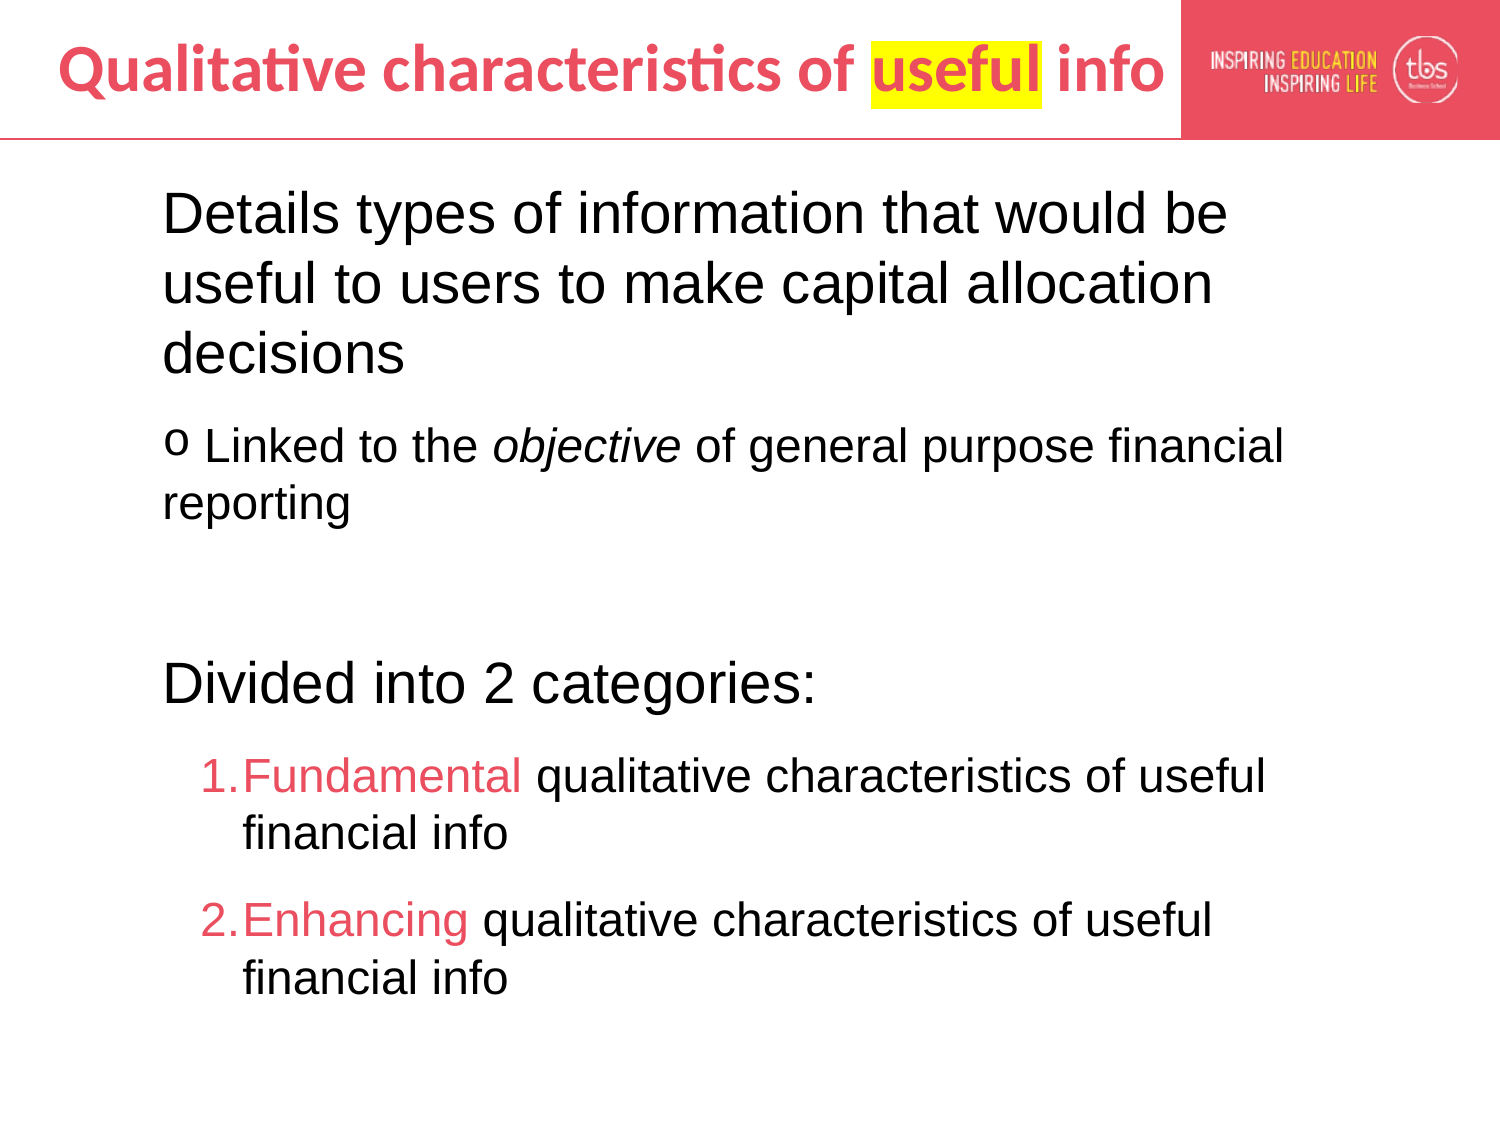

# Qualitative characteristics of useful info
Details types of information that would be useful to users to make capital allocation decisions
 Linked to the objective of general purpose financial reporting

Divided into 2 categories:
Fundamental qualitative characteristics of useful financial info
Enhancing qualitative characteristics of useful financial info